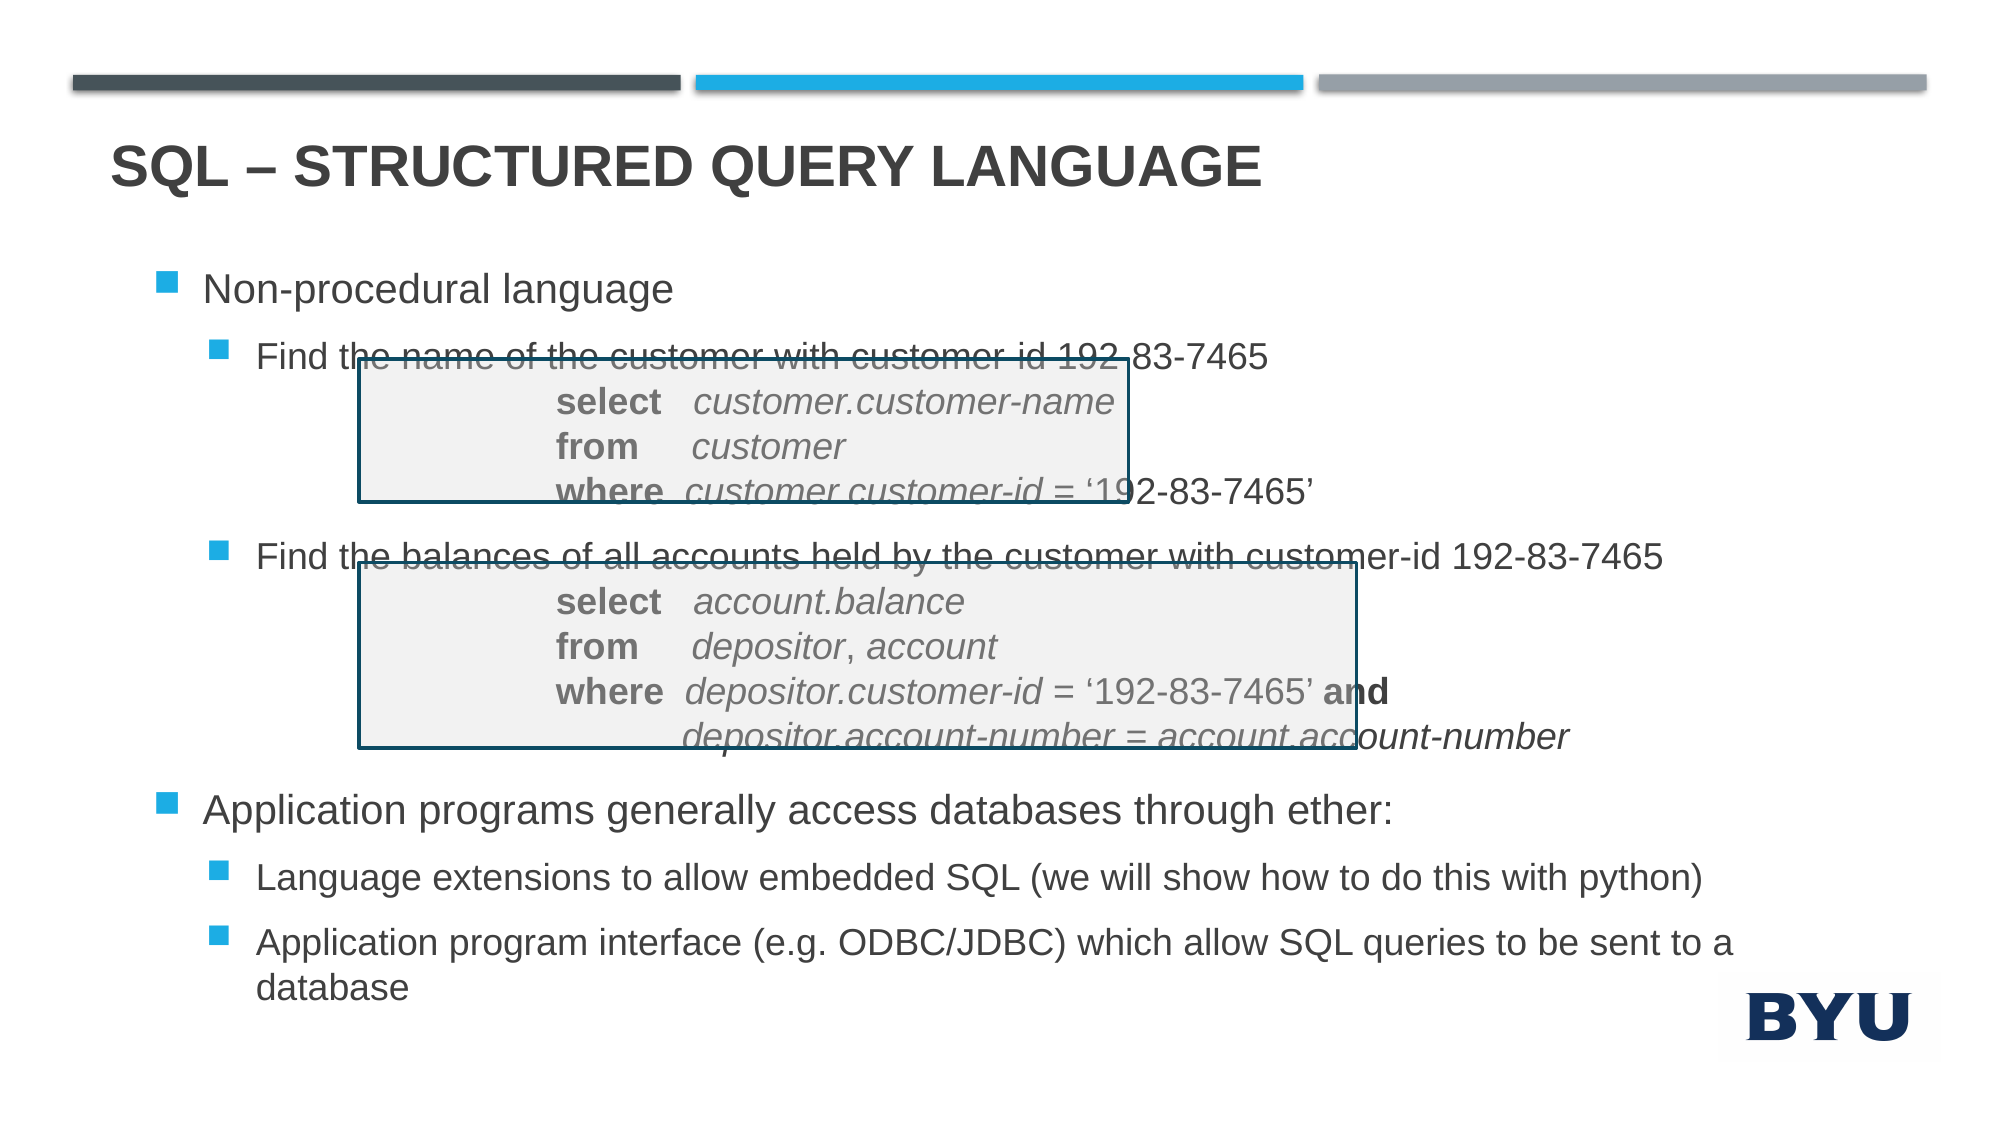

# SQL – Structured Query Language
Non-procedural language
Find the name of the customer with customer-id 192-83-7465
		select   customer.customer-name
		from     customer
		where  customer.customer-id = ‘192-83-7465’
Find the balances of all accounts held by the customer with customer-id 192-83-7465
		select   account.balance
		from     depositor, account
		where  depositor.customer-id = ‘192-83-7465’ and
		            depositor.account-number = account.account-number
Application programs generally access databases through ether:
Language extensions to allow embedded SQL (we will show how to do this with python)
Application program interface (e.g. ODBC/JDBC) which allow SQL queries to be sent to a database